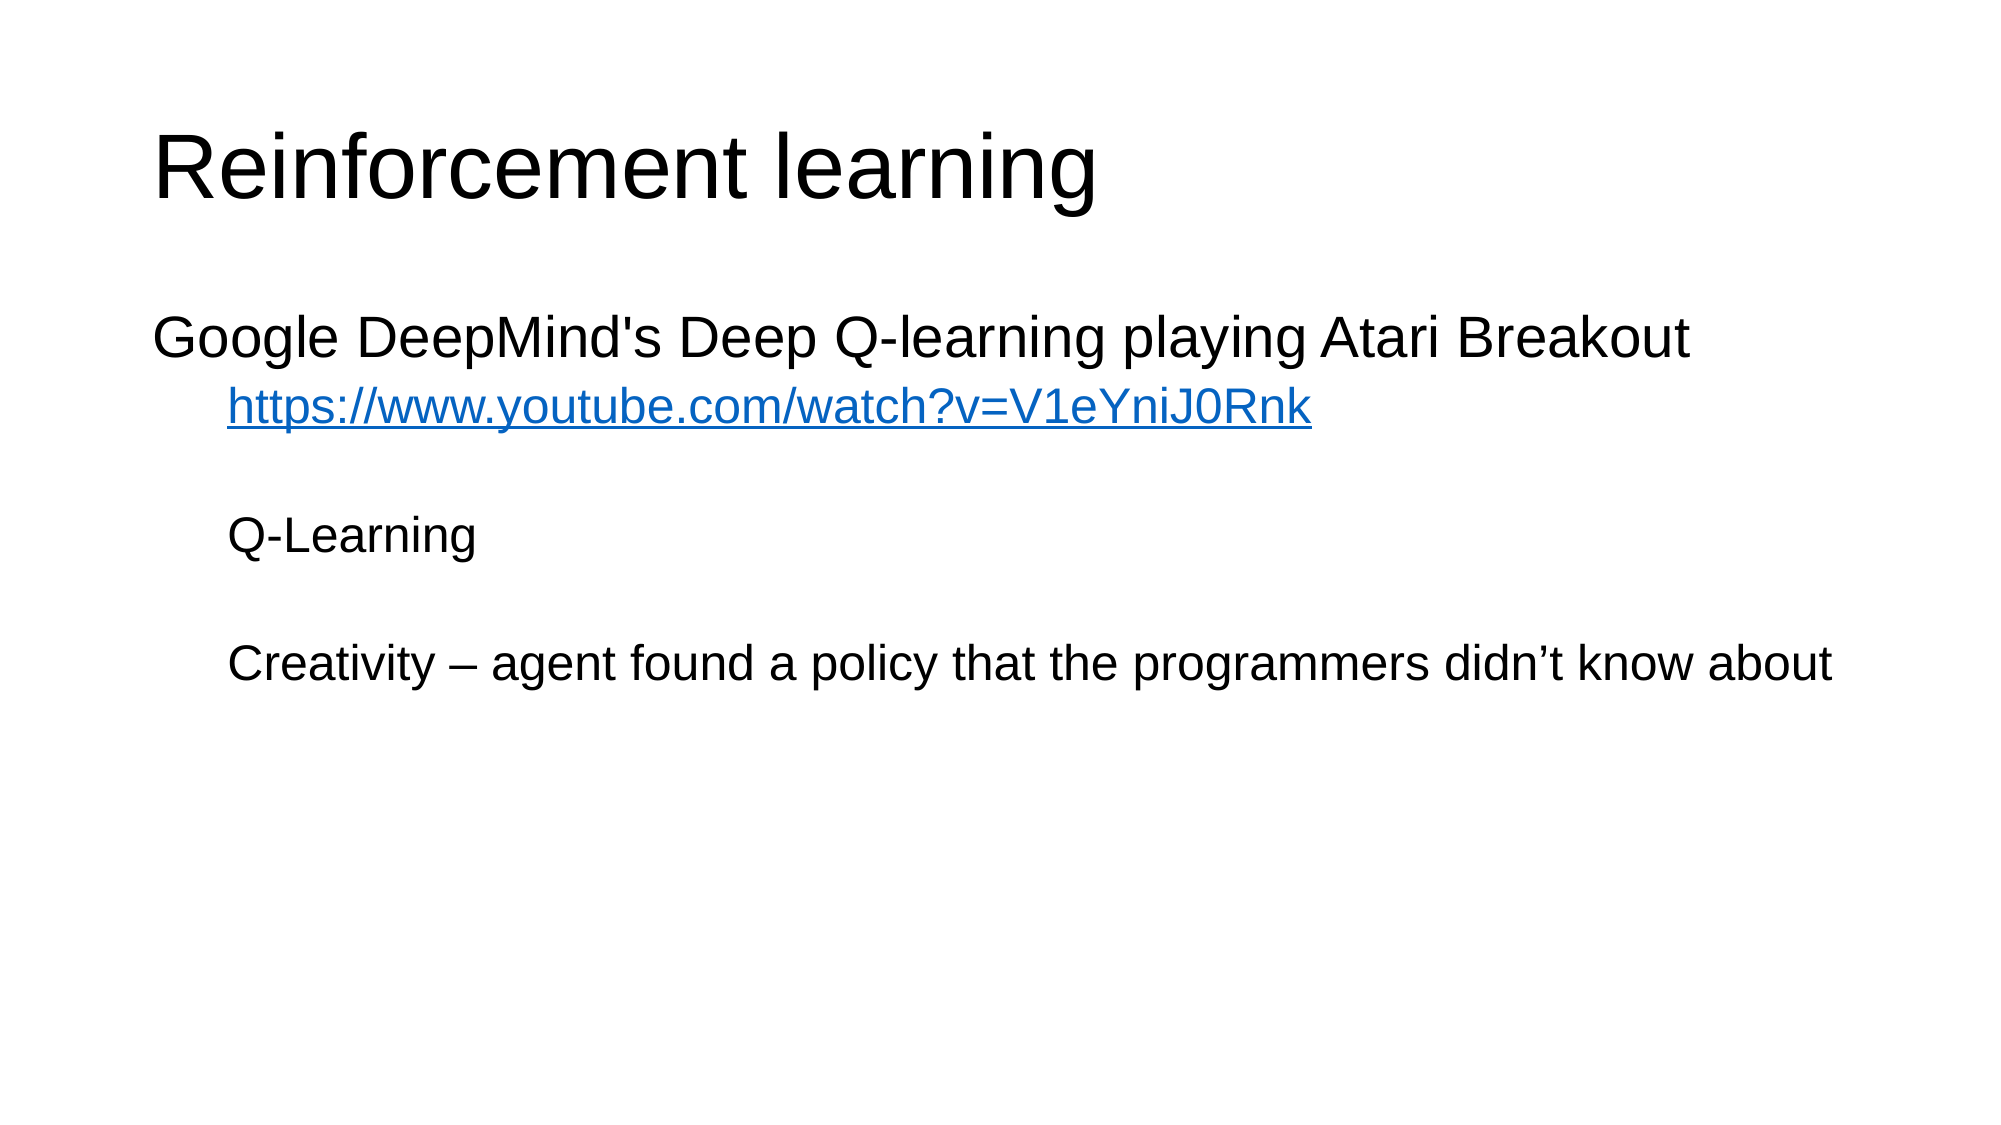

# Reinforcement learning
Google DeepMind's Deep Q-learning playing Atari Breakout
https://www.youtube.com/watch?v=V1eYniJ0Rnk

Q-Learning

Creativity – agent found a policy that the programmers didn’t know about